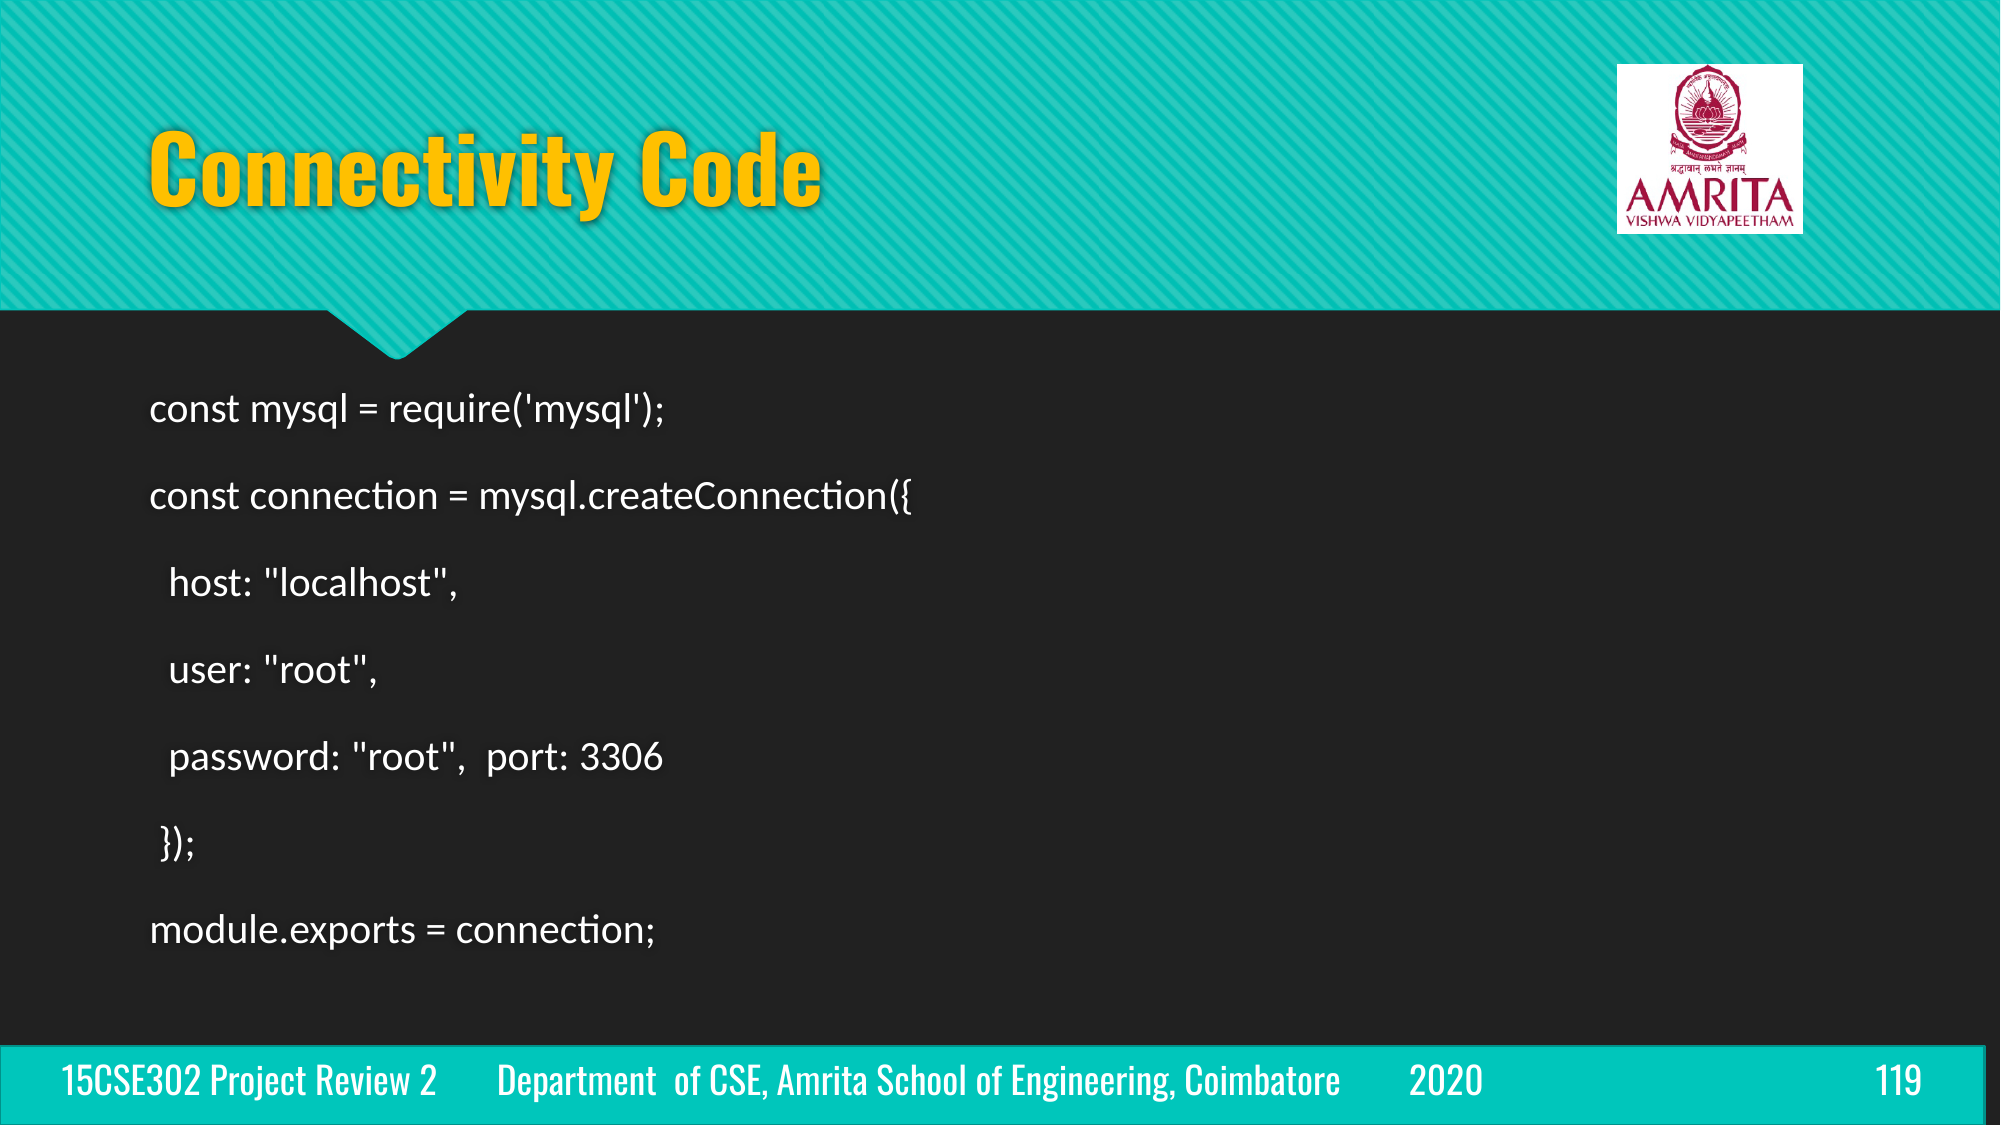

# Connectivity Code
const mysql = require('mysql');
const connection = mysql.createConnection({
  host: "localhost",
  user: "root",
  password: "root",  port: 3306
 });
module.exports = connection;